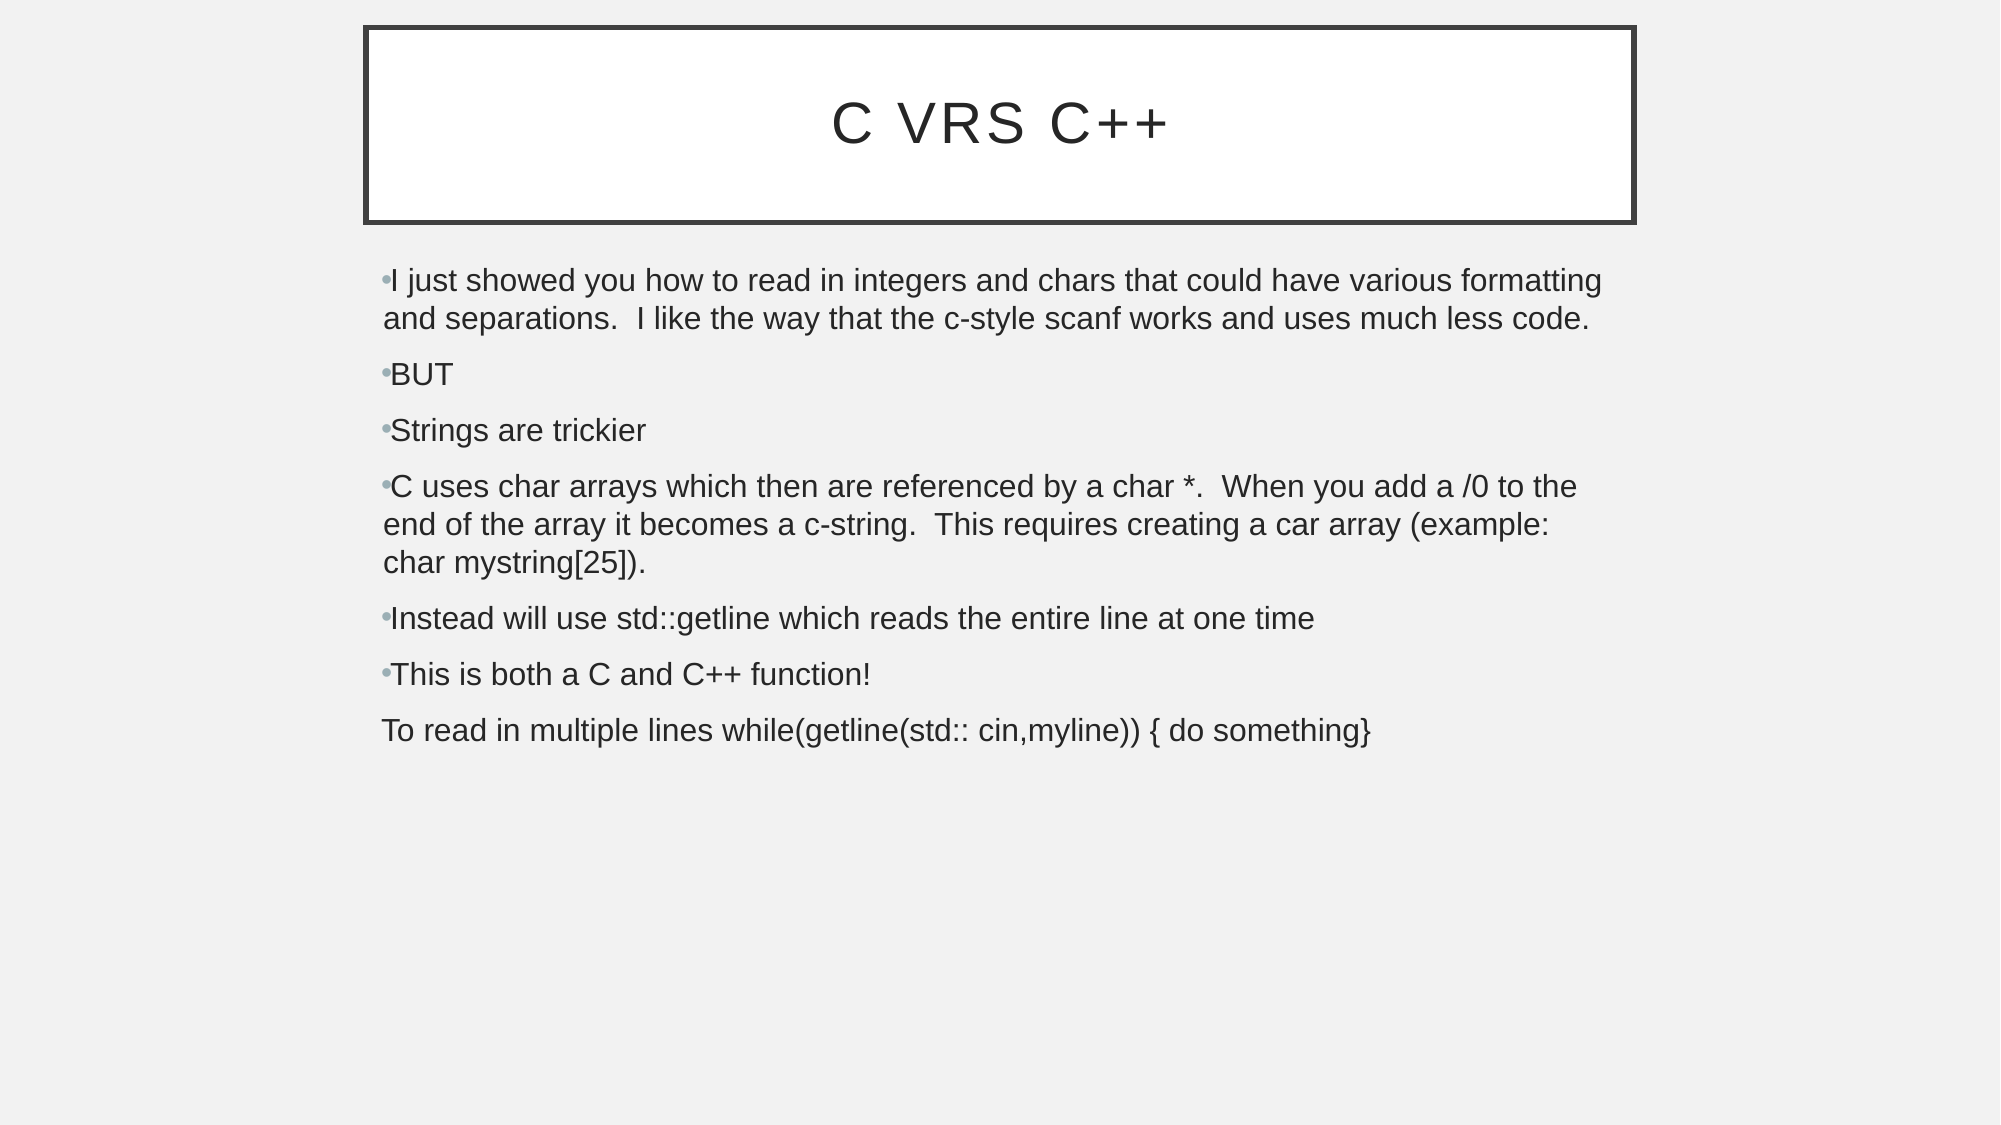

# C vrs C++
I just showed you how to read in integers and chars that could have various formatting and separations.  I like the way that the c-style scanf works and uses much less code.
BUT
Strings are trickier
C uses char arrays which then are referenced by a char *.  When you add a /0 to the end of the array it becomes a c-string.  This requires creating a car array (example: char mystring[25]).
Instead will use std::getline which reads the entire line at one time
This is both a C and C++ function!
To read in multiple lines while(getline(std:: cin,myline)) { do something}